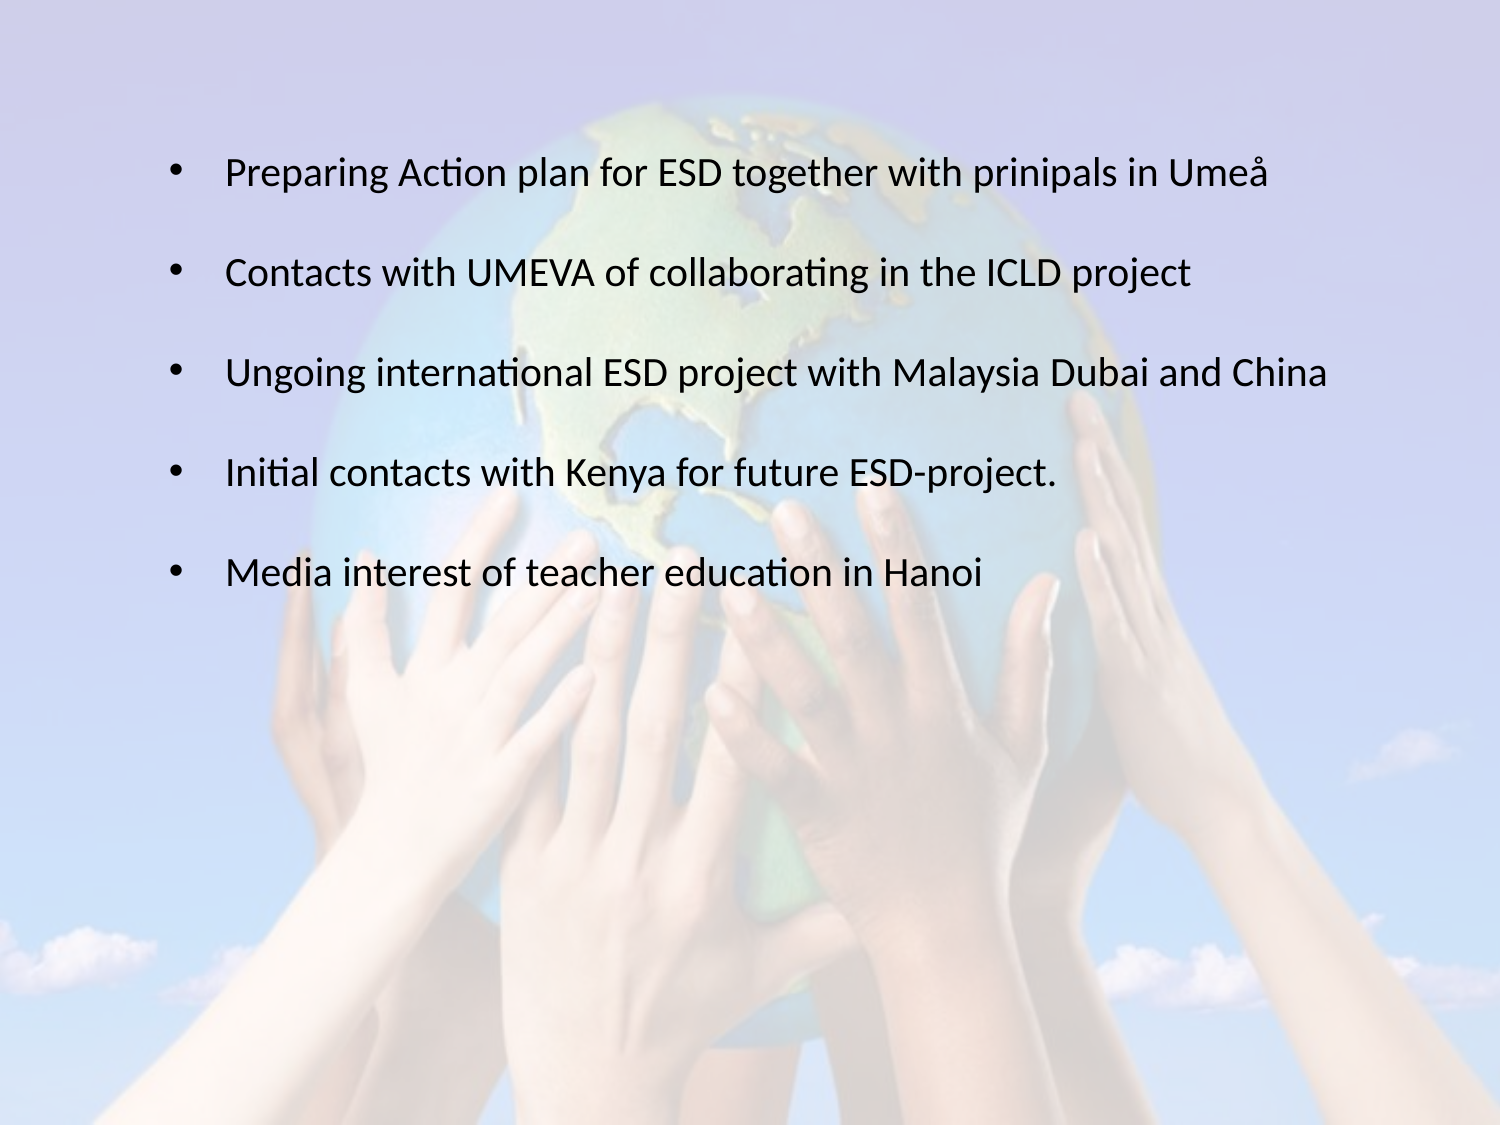

Preparing Action plan for ESD together with prinipals in Umeå

Contacts with UMEVA of collaborating in the ICLD project

Ungoing international ESD project with Malaysia Dubai and China

Initial contacts with Kenya for future ESD-project.

Media interest of teacher education in Hanoi